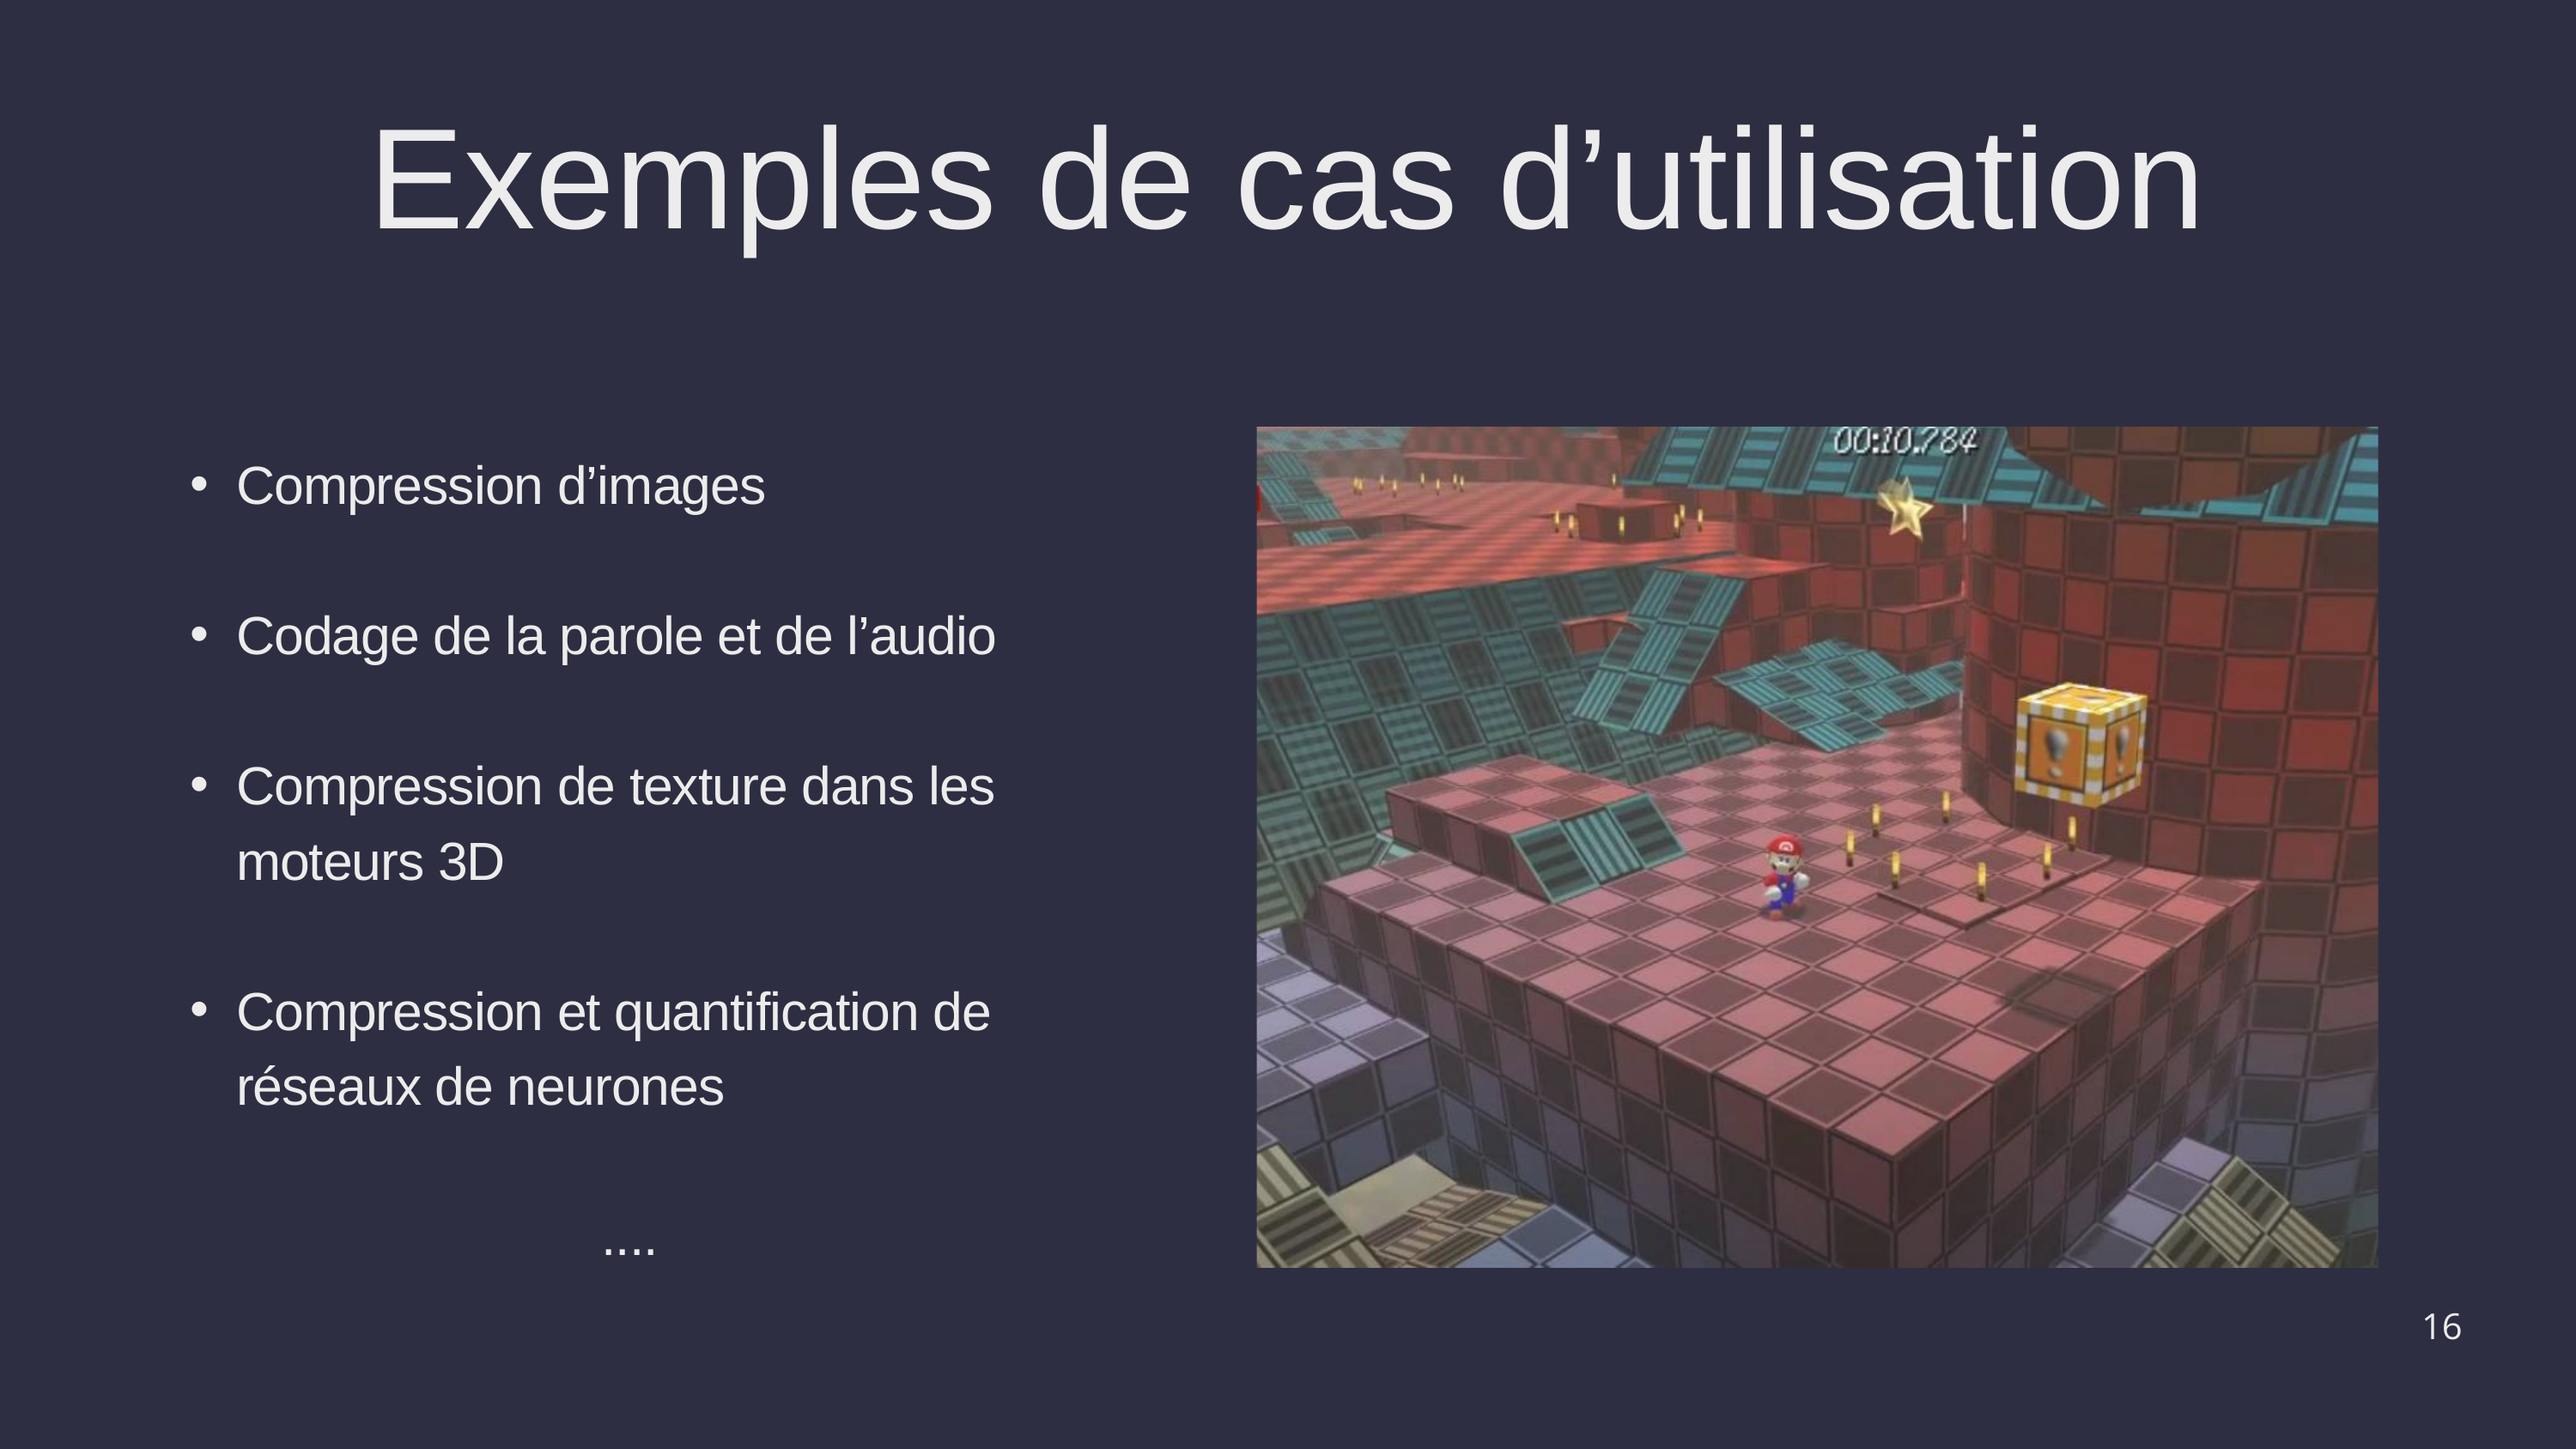

Exemples de cas d’utilisation

Compression d’images

Codage de la parole et de l’audio

Compression de texture dans les moteurs 3D

Compression et quantification de réseaux de neurones

....
16